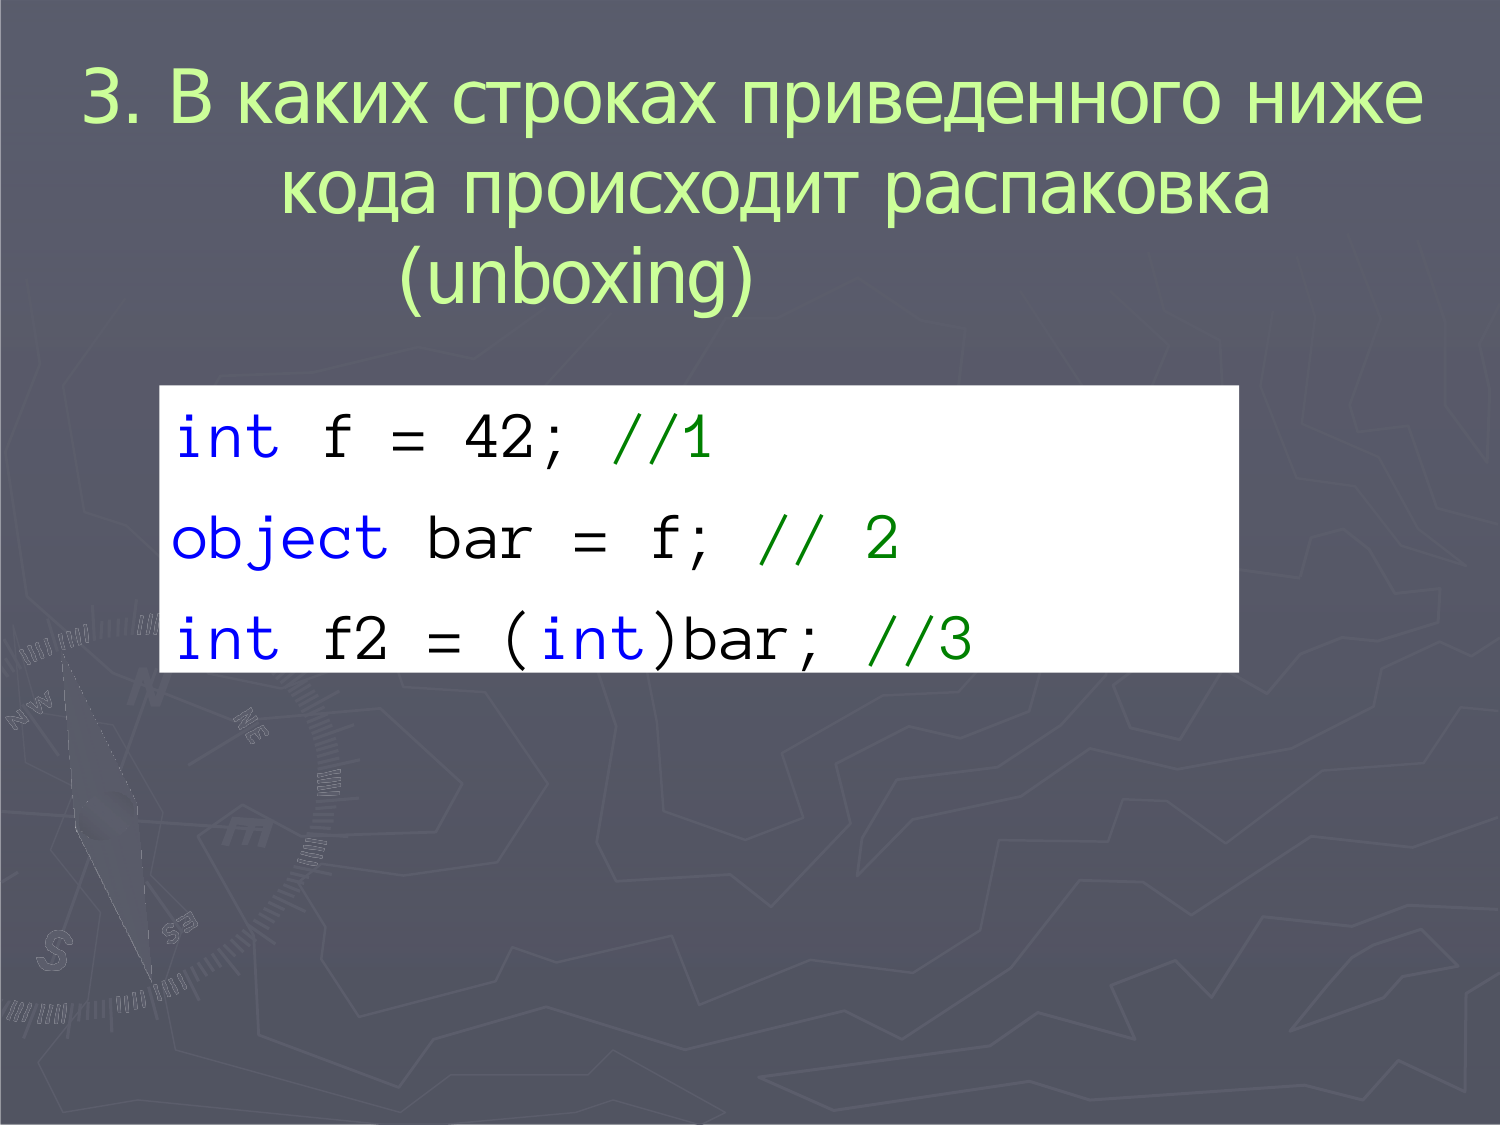

# 3. В каких строках приведенного ниже  кода происходит распаковка
(unboxing)
int f = 42; //1
object bar = f; // 2  int f2 = (int)bar; //3